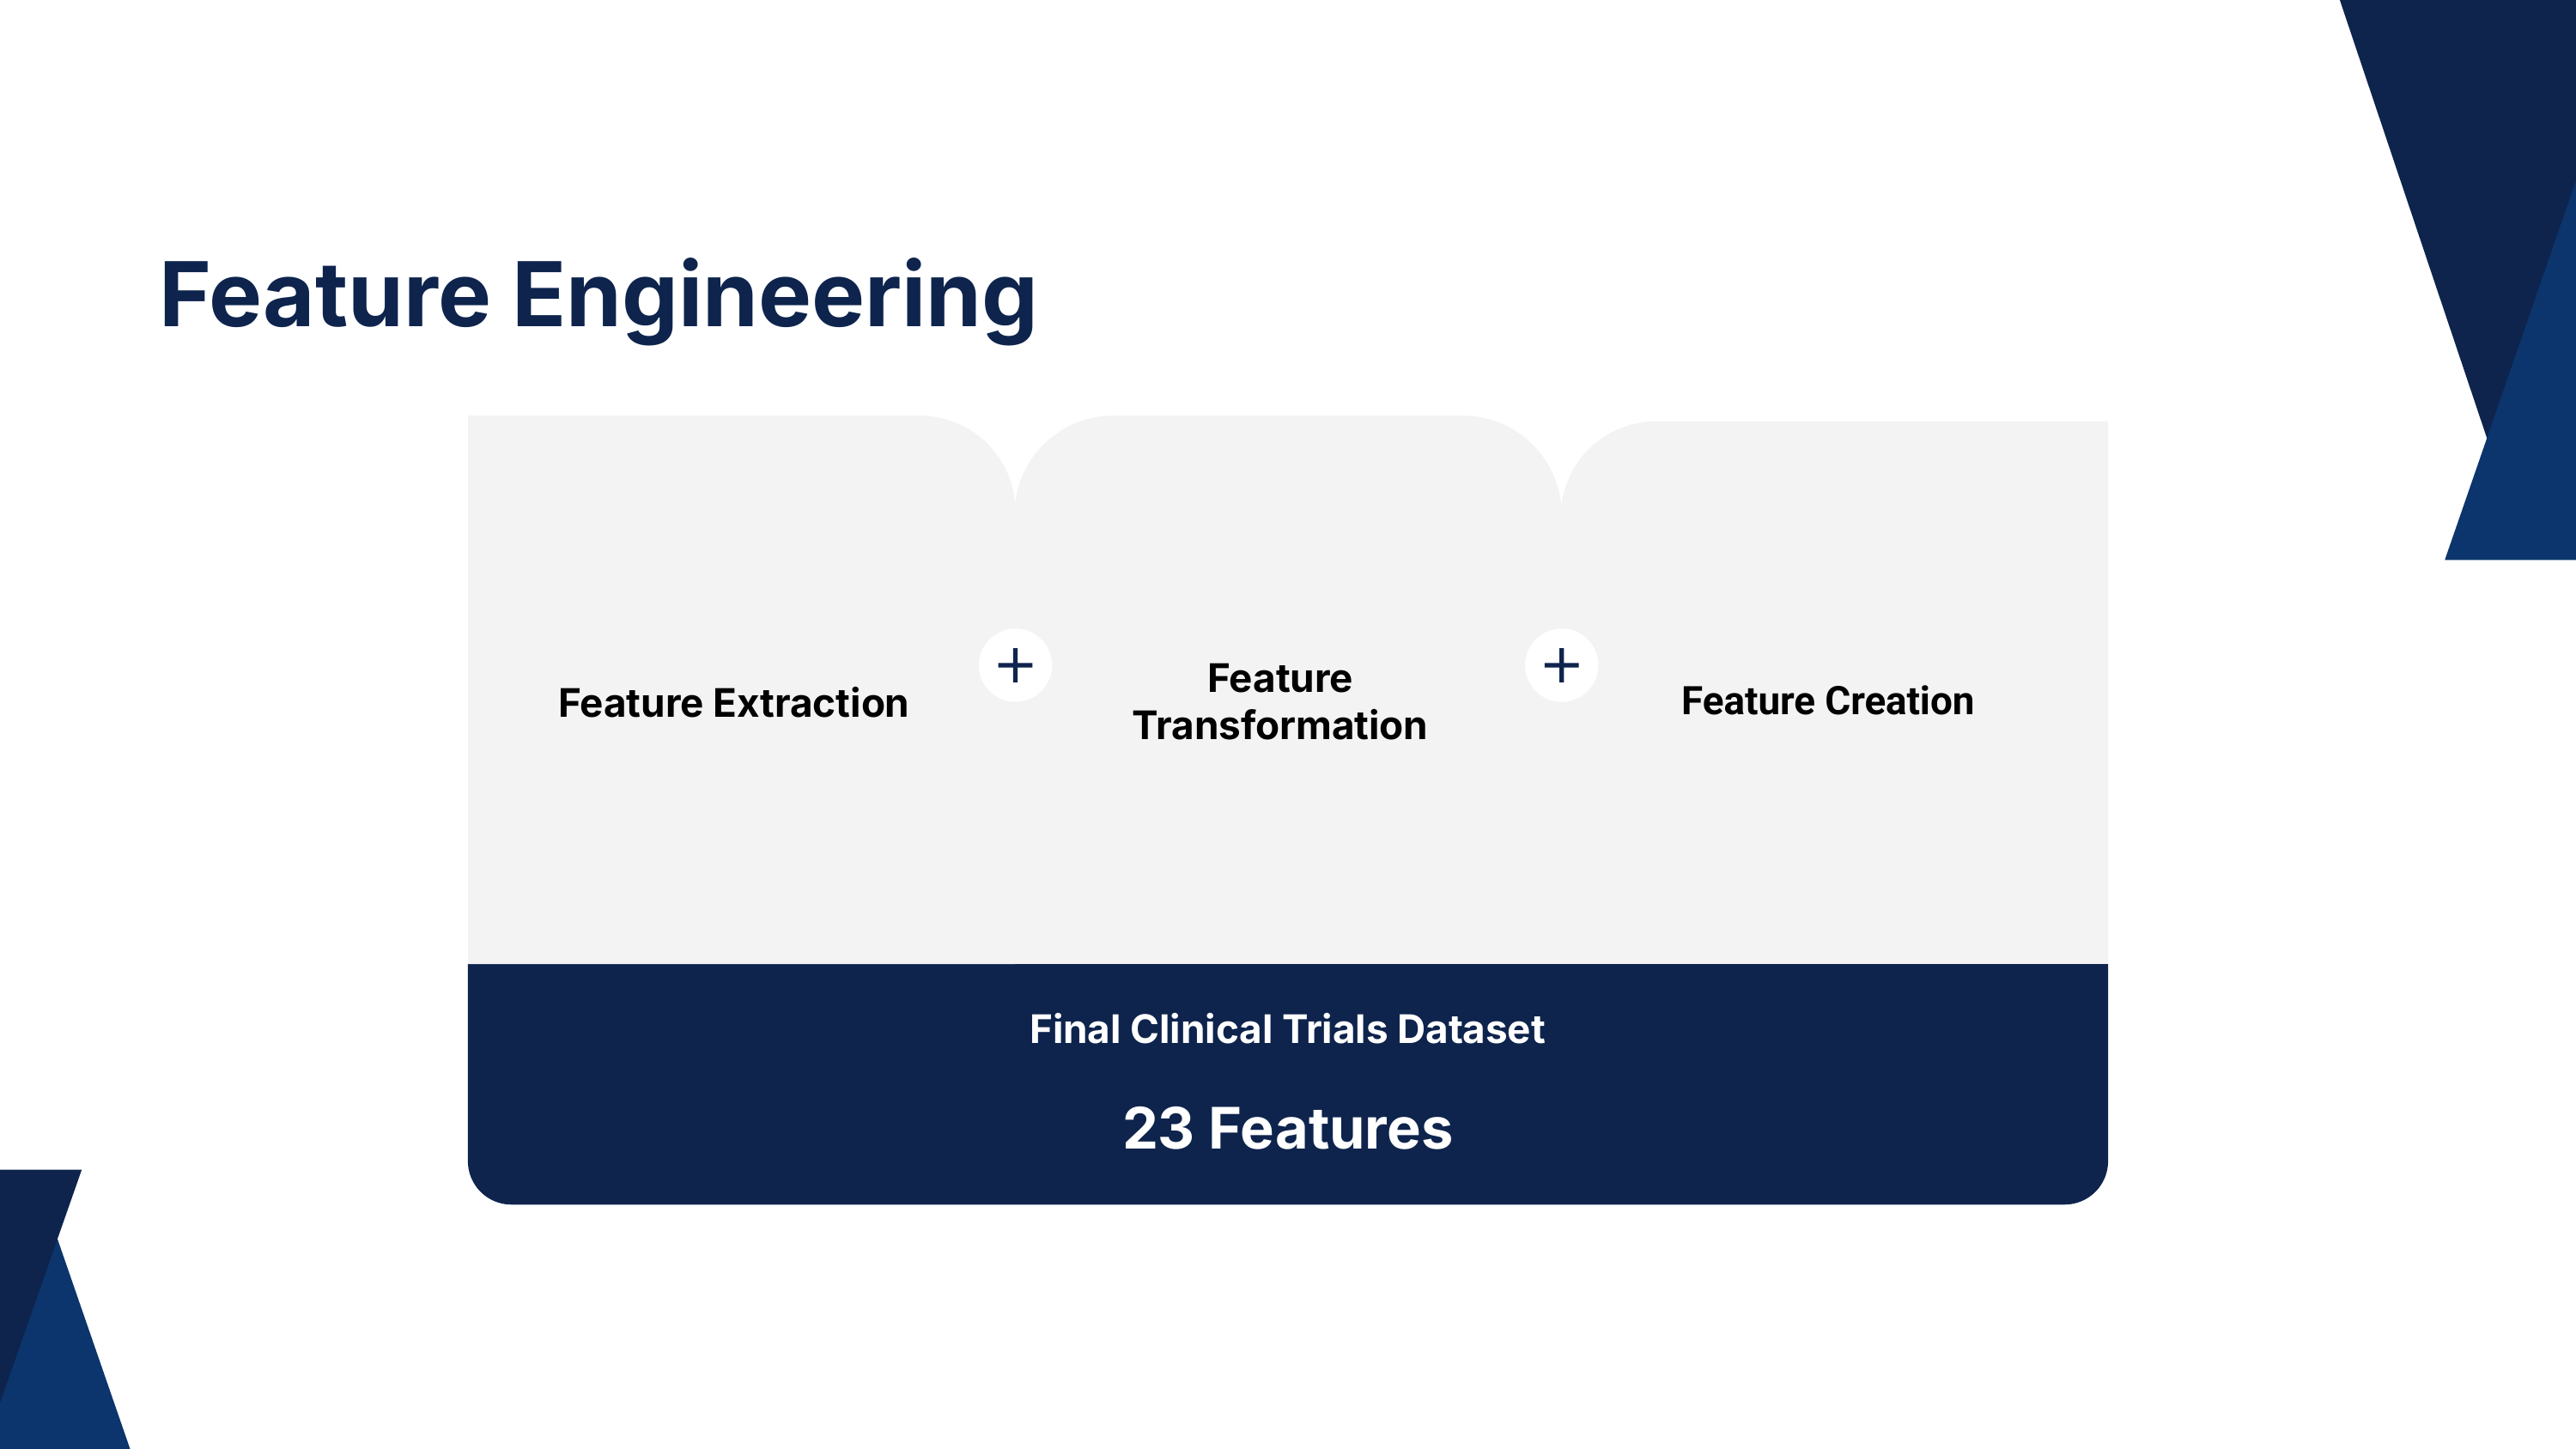

Feature Engineering

Feature Extraction
Feature Transformation
Feature Creation

Final Clinical Trials Dataset
23 Features